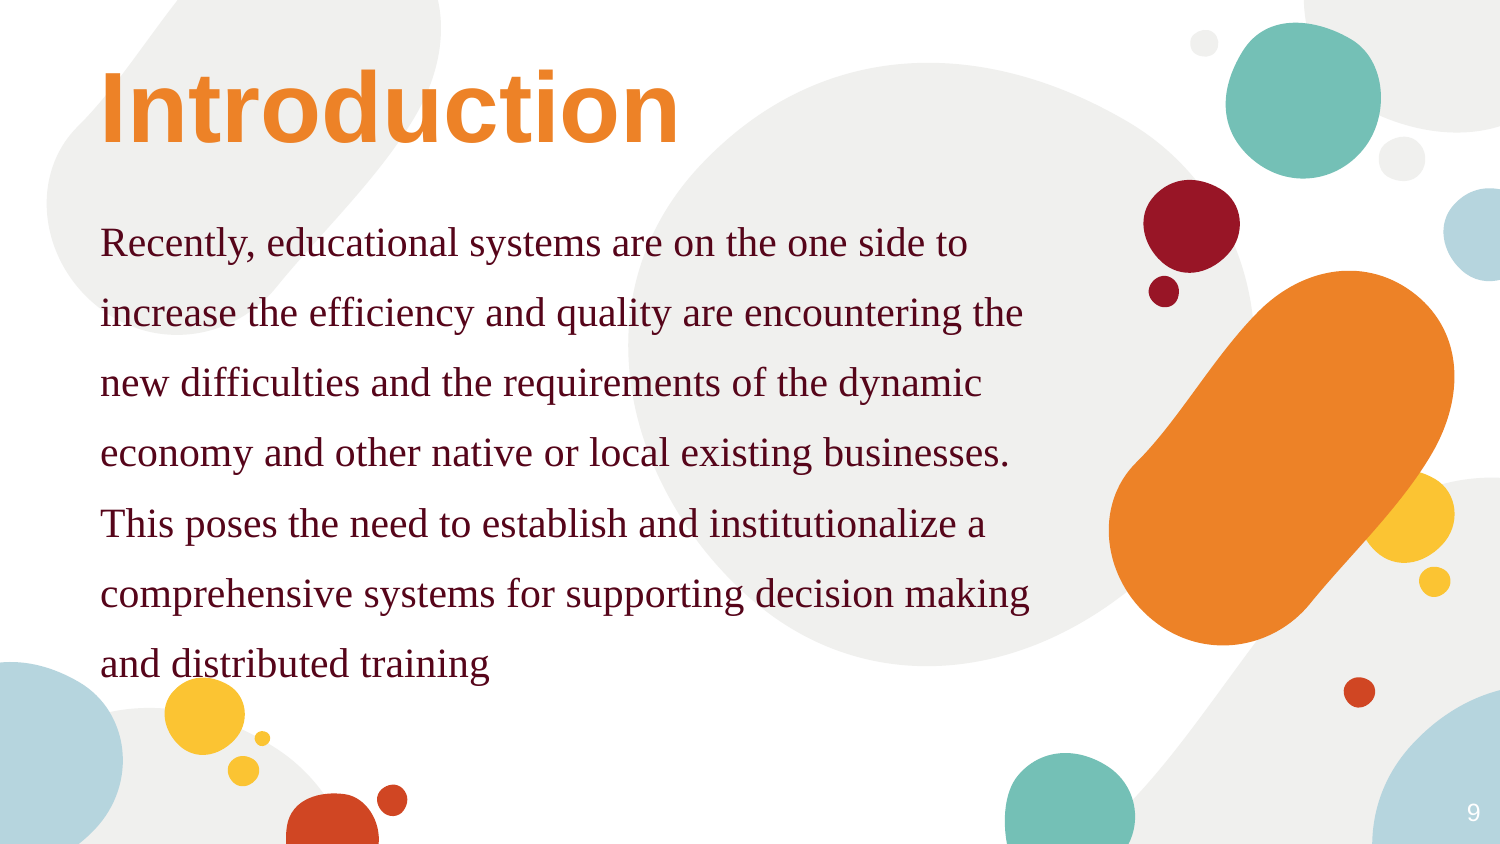

Introduction
Recently, educational systems are on the one side to
increase the efficiency and quality are encountering the
new difficulties and the requirements of the dynamic
economy and other native or local existing businesses.
This poses the need to establish and institutionalize a
comprehensive systems for supporting decision making
and distributed training
9